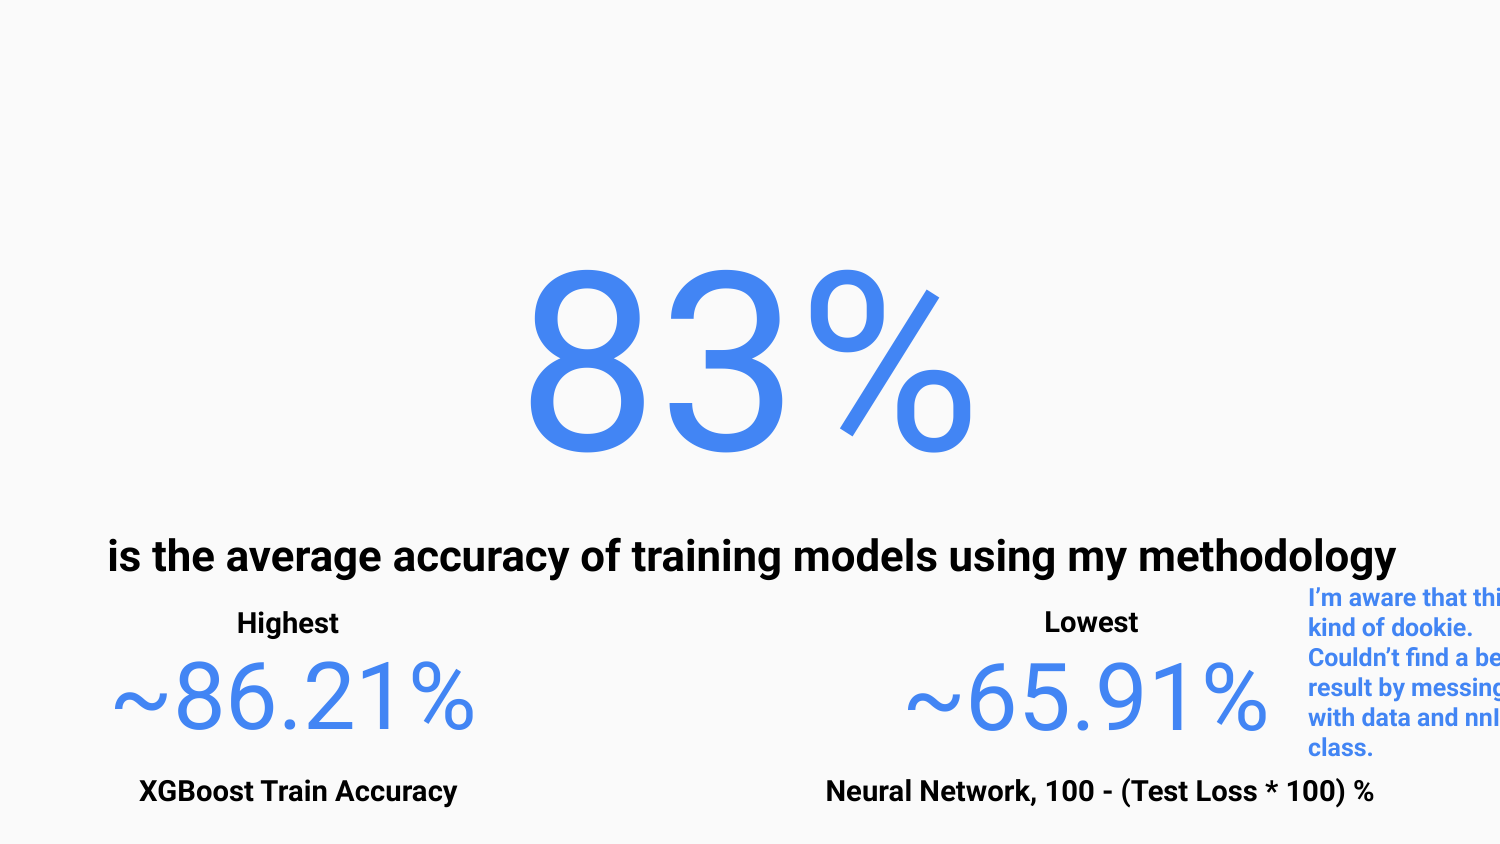

# 83%
~86.21%
~65.91%
is the average accuracy of training models using my methodology
I’m aware that this is kind of dookie. Couldn’t find a better result by messing with data and nnIC class.
Lowest
Highest
XGBoost Train Accuracy
Neural Network, 100 - (Test Loss * 100) %